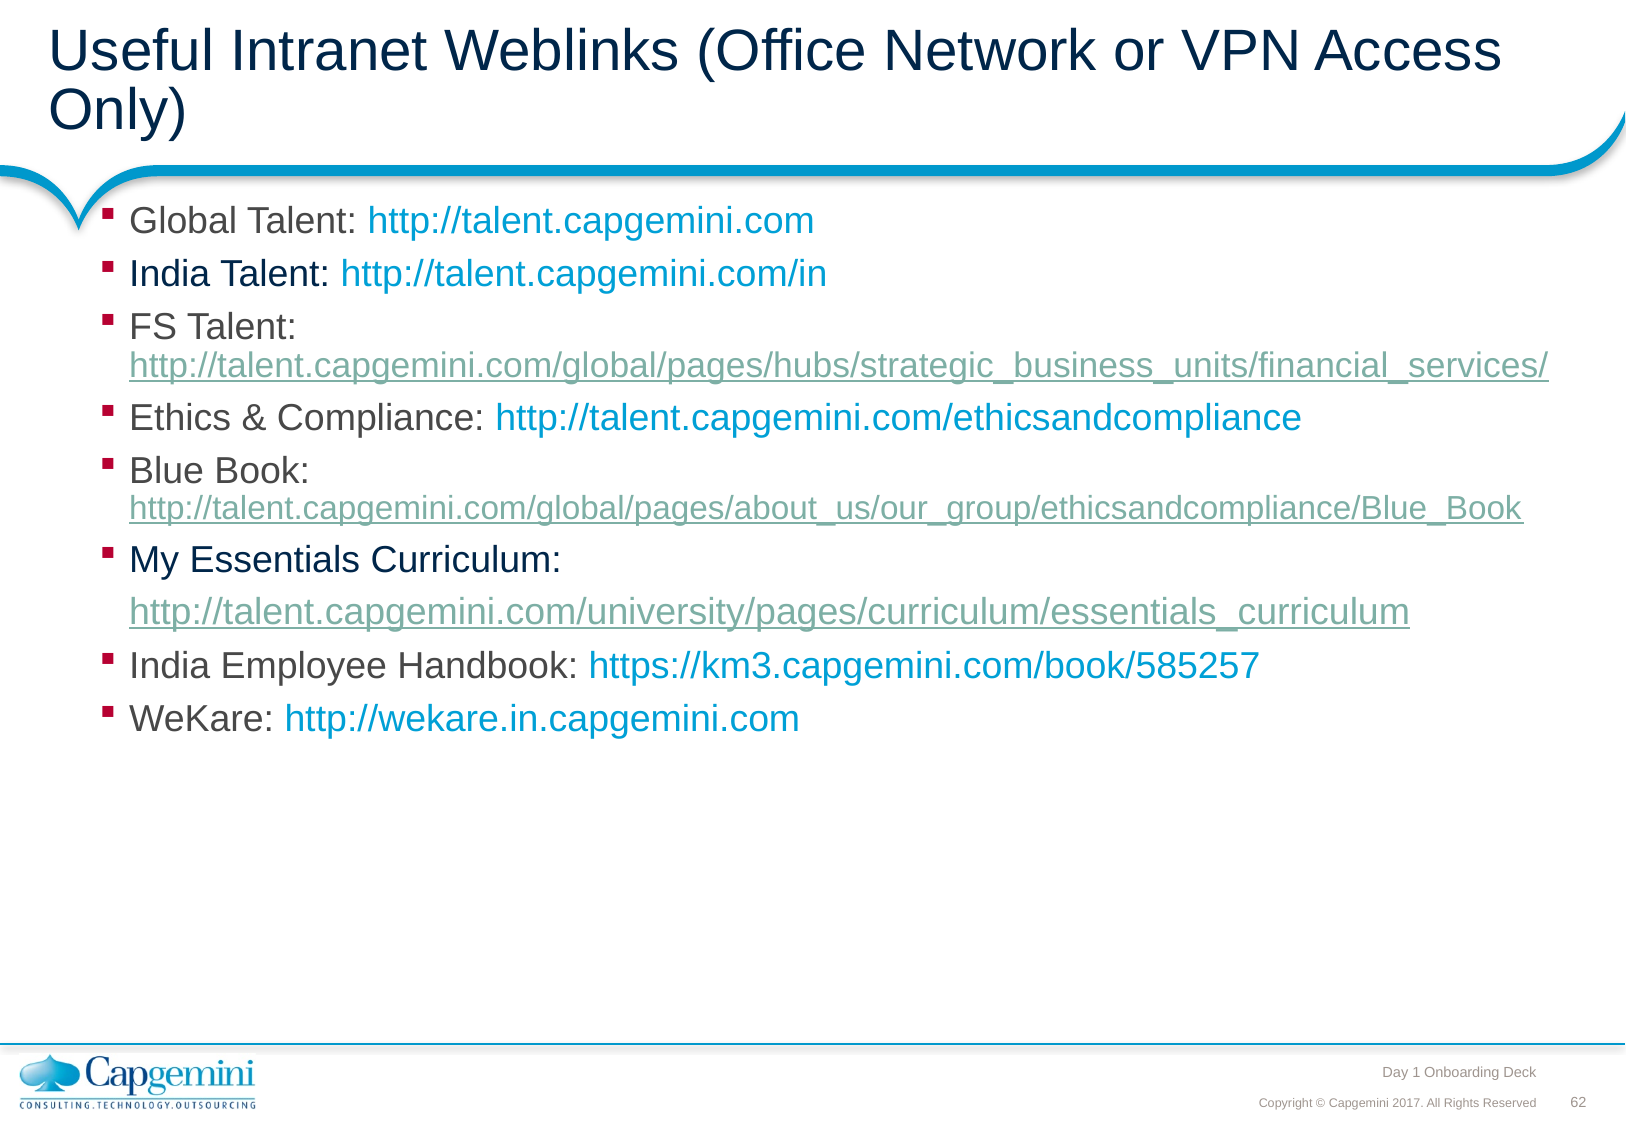

# Useful Intranet Weblinks (Office Network or VPN Access Only)
Global Talent: http://talent.capgemini.com
India Talent: http://talent.capgemini.com/in
FS Talent: http://talent.capgemini.com/global/pages/hubs/strategic_business_units/financial_services/
Ethics & Compliance: http://talent.capgemini.com/ethicsandcompliance
Blue Book: http://talent.capgemini.com/global/pages/about_us/our_group/ethicsandcompliance/Blue_Book
My Essentials Curriculum:
	http://talent.capgemini.com/university/pages/curriculum/essentials_curriculum
India Employee Handbook: https://km3.capgemini.com/book/585257
WeKare: http://wekare.in.capgemini.com